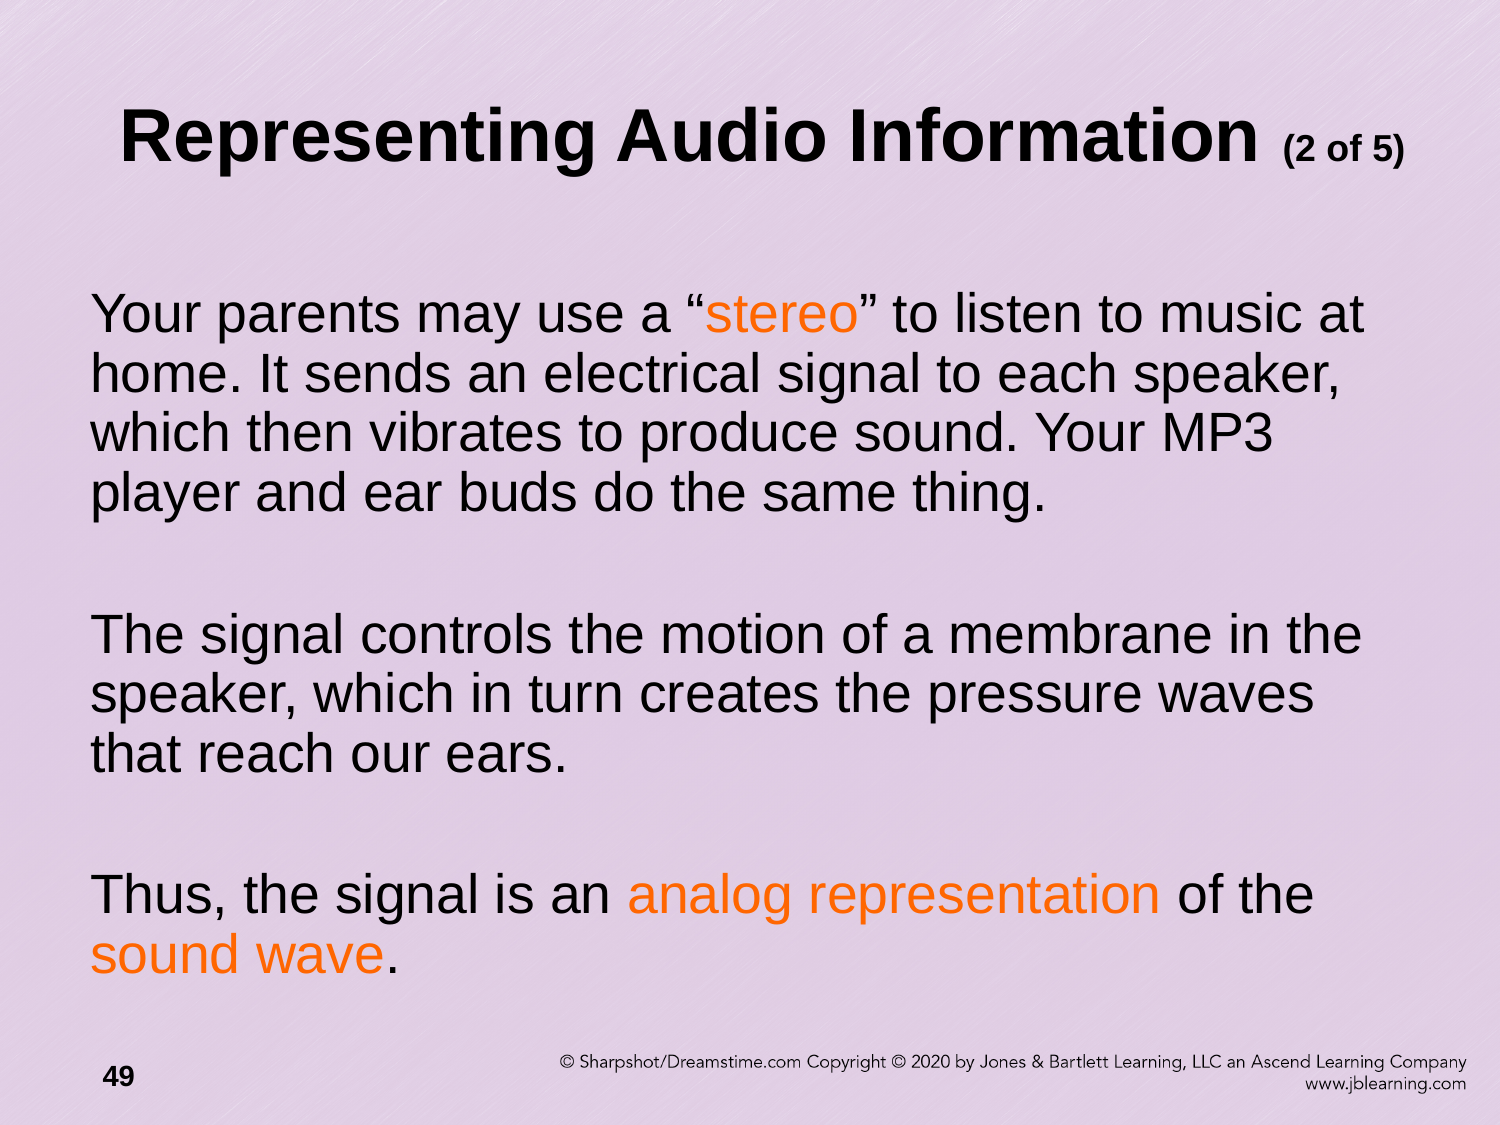

# Representing Audio Information (2 of 5)

Your parents may use a “stereo” to listen to music at home. It sends an electrical signal to each speaker, which then vibrates to produce sound. Your MP3 player and ear buds do the same thing.

The signal controls the motion of a membrane in the speaker, which in turn creates the pressure waves that reach our ears.

Thus, the signal is an analog representation of the sound wave.

49